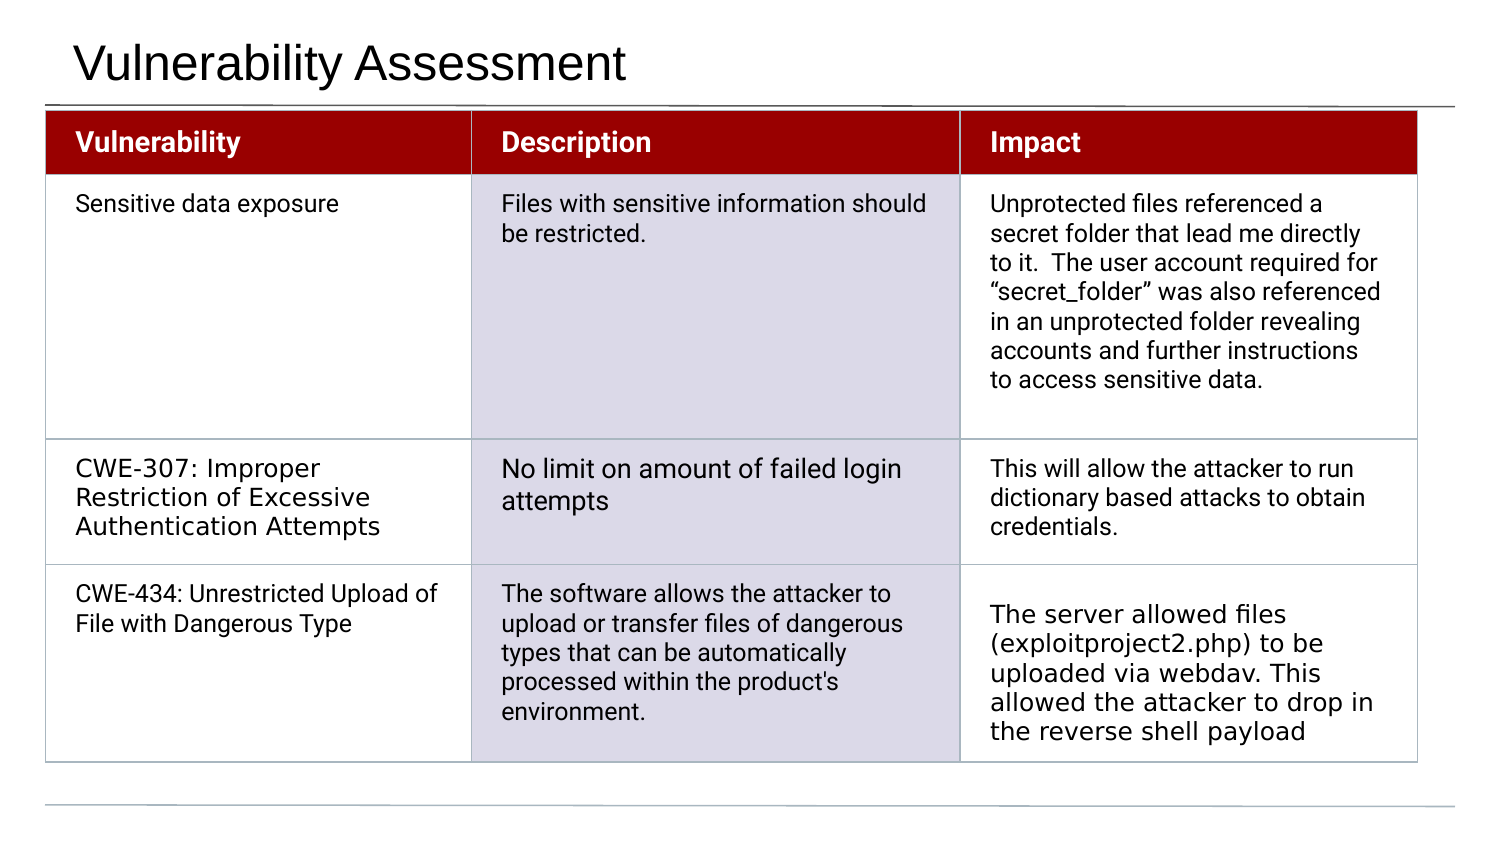

# Vulnerability Assessment
| Vulnerability | Description | Impact |
| --- | --- | --- |
| Sensitive data exposure | Files with sensitive information should be restricted. | Unprotected files referenced a secret folder that lead me directly to it. The user account required for “secret\_folder” was also referenced in an unprotected folder revealing accounts and further instructions to access sensitive data. |
| CWE-307: Improper Restriction of Excessive Authentication Attempts | No limit on amount of failed login attempts | This will allow the attacker to run dictionary based attacks to obtain credentials. |
| CWE-434: Unrestricted Upload of File with Dangerous Type | The software allows the attacker to upload or transfer files of dangerous types that can be automatically processed within the product's environment. | The server allowed files (exploitproject2.php) to be uploaded via webdav. This allowed the attacker to drop in the reverse shell payload |
The assessment uncovered the following critical vulnerabilities in the target: